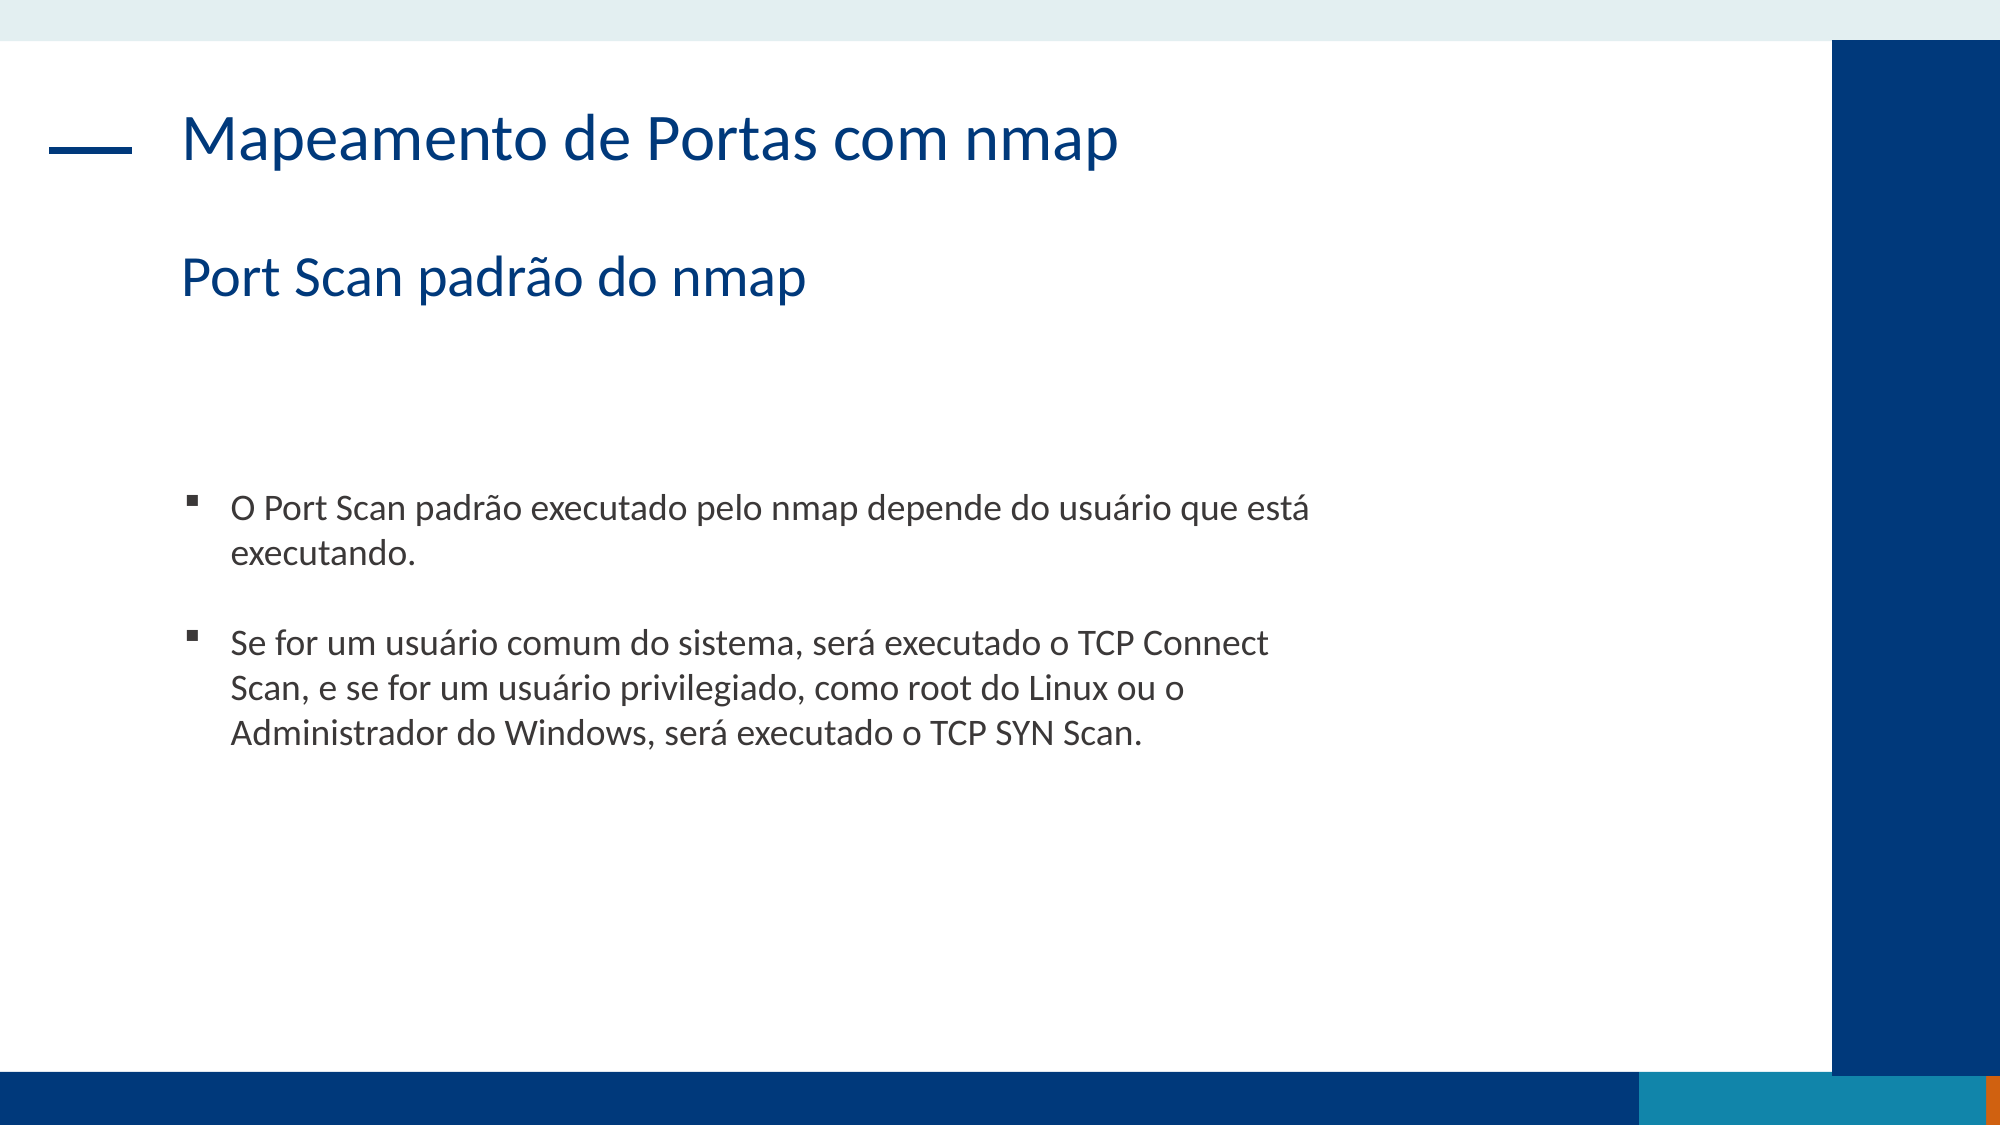

Mapeamento de Portas com nmap

Port Scan padrão do nmap

O Port Scan padrão executado pelo nmap depende do usuário que está executando.

Se for um usuário comum do sistema, será executado o TCP Connect Scan, e se for um usuário privilegiado, como root do Linux ou o Administrador do Windows, será executado o TCP SYN Scan.